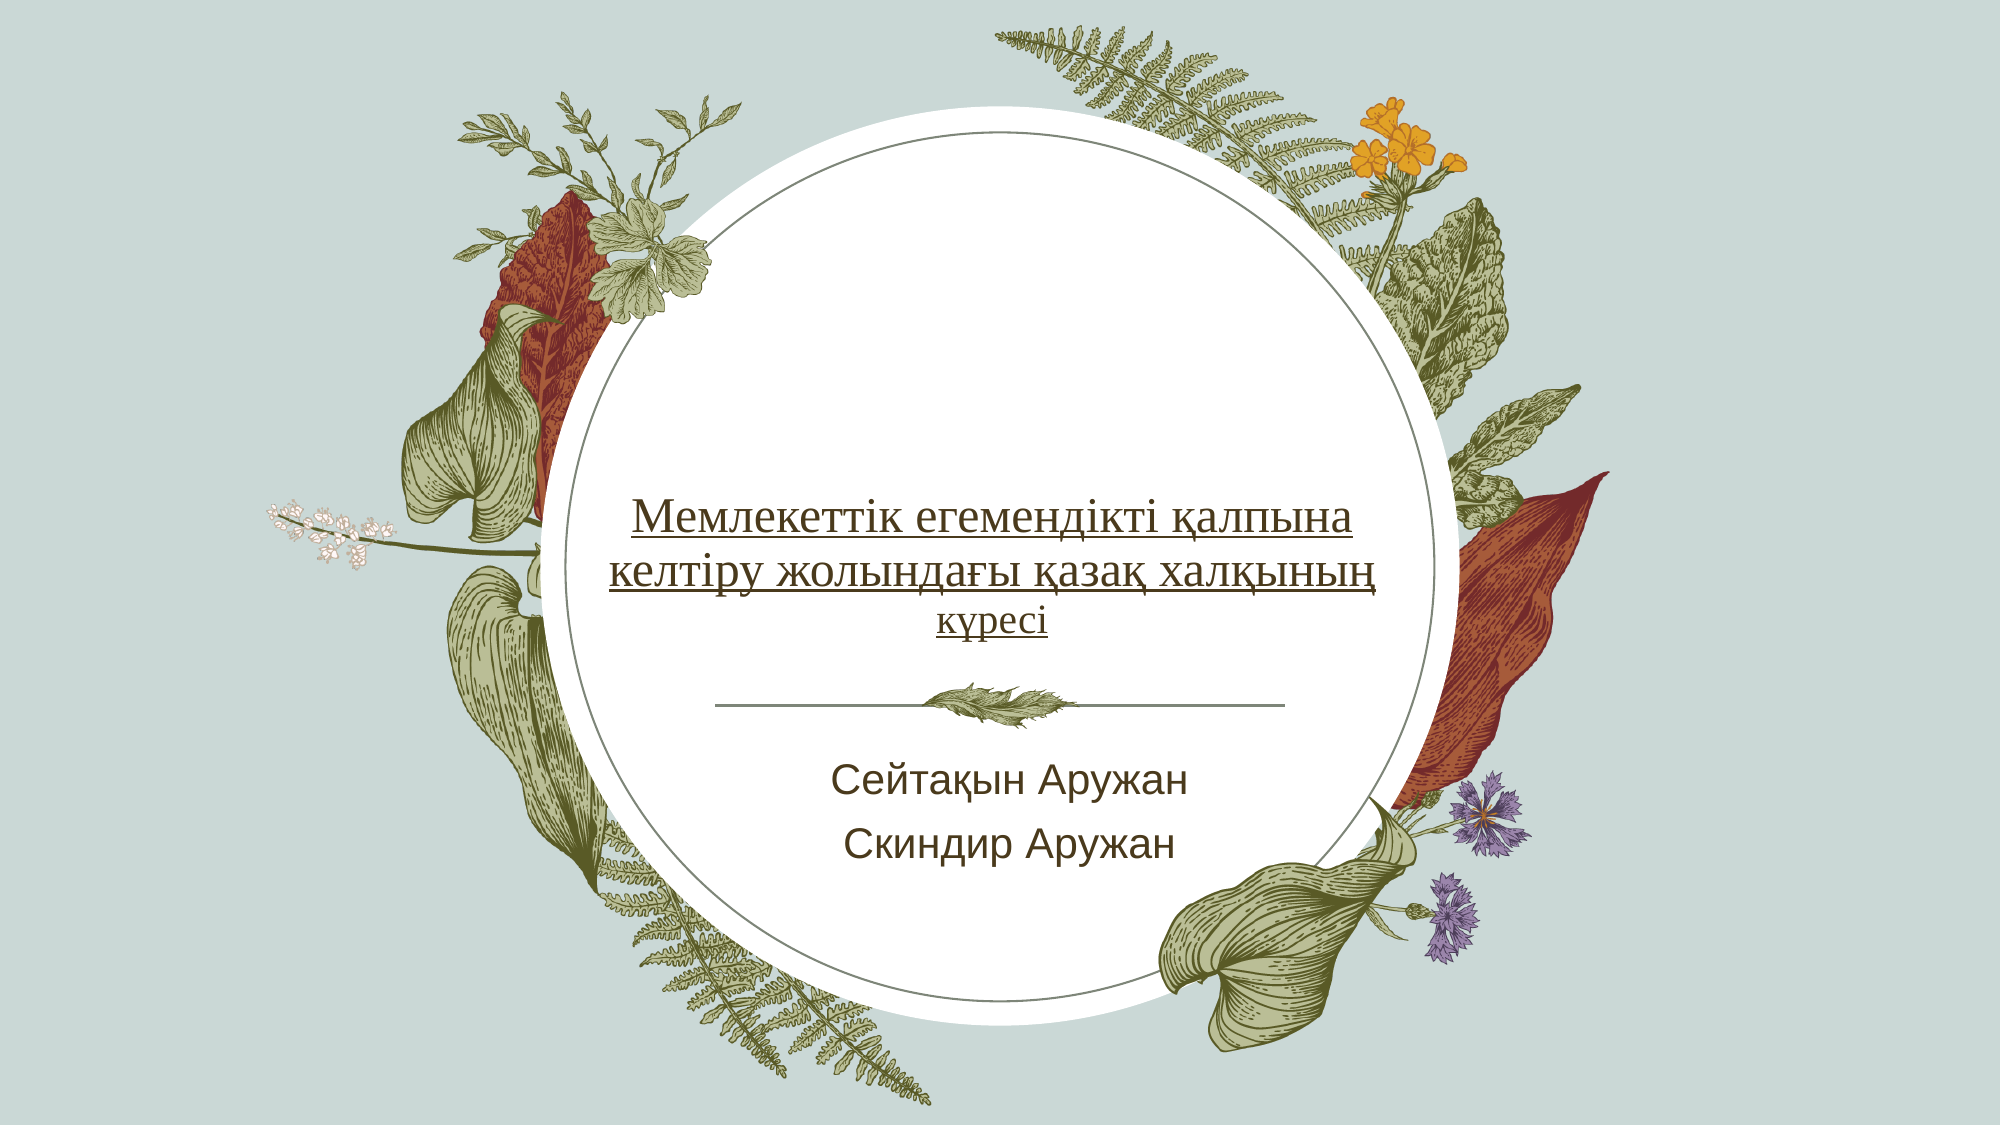

# Мемлекеттік егемендікті қалпына келтіру жолындағы қазақ халқының күресі
Сейтақын Аружан
Скиндир Аружан